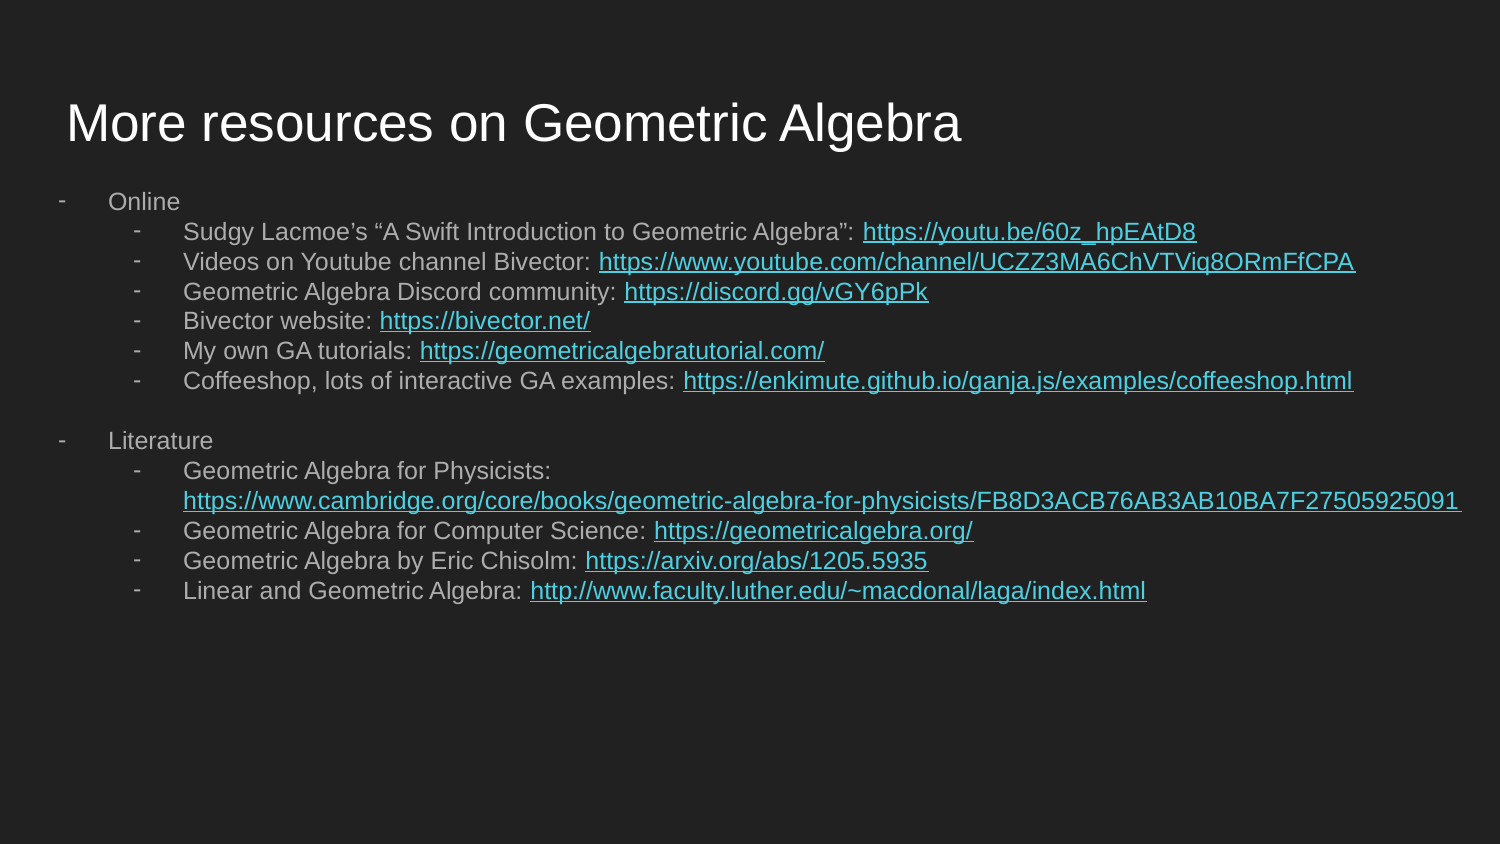

# More resources on Geometric Algebra
Online
Sudgy Lacmoe’s “A Swift Introduction to Geometric Algebra”: https://youtu.be/60z_hpEAtD8
Videos on Youtube channel Bivector: https://www.youtube.com/channel/UCZZ3MA6ChVTViq8ORmFfCPA
Geometric Algebra Discord community: https://discord.gg/vGY6pPk
Bivector website: https://bivector.net/
My own GA tutorials: https://geometricalgebratutorial.com/
Coffeeshop, lots of interactive GA examples: https://enkimute.github.io/ganja.js/examples/coffeeshop.html

Literature
Geometric Algebra for Physicists: https://www.cambridge.org/core/books/geometric-algebra-for-physicists/FB8D3ACB76AB3AB10BA7F27505925091
Geometric Algebra for Computer Science: https://geometricalgebra.org/
Geometric Algebra by Eric Chisolm: https://arxiv.org/abs/1205.5935
Linear and Geometric Algebra: http://www.faculty.luther.edu/~macdonal/laga/index.html